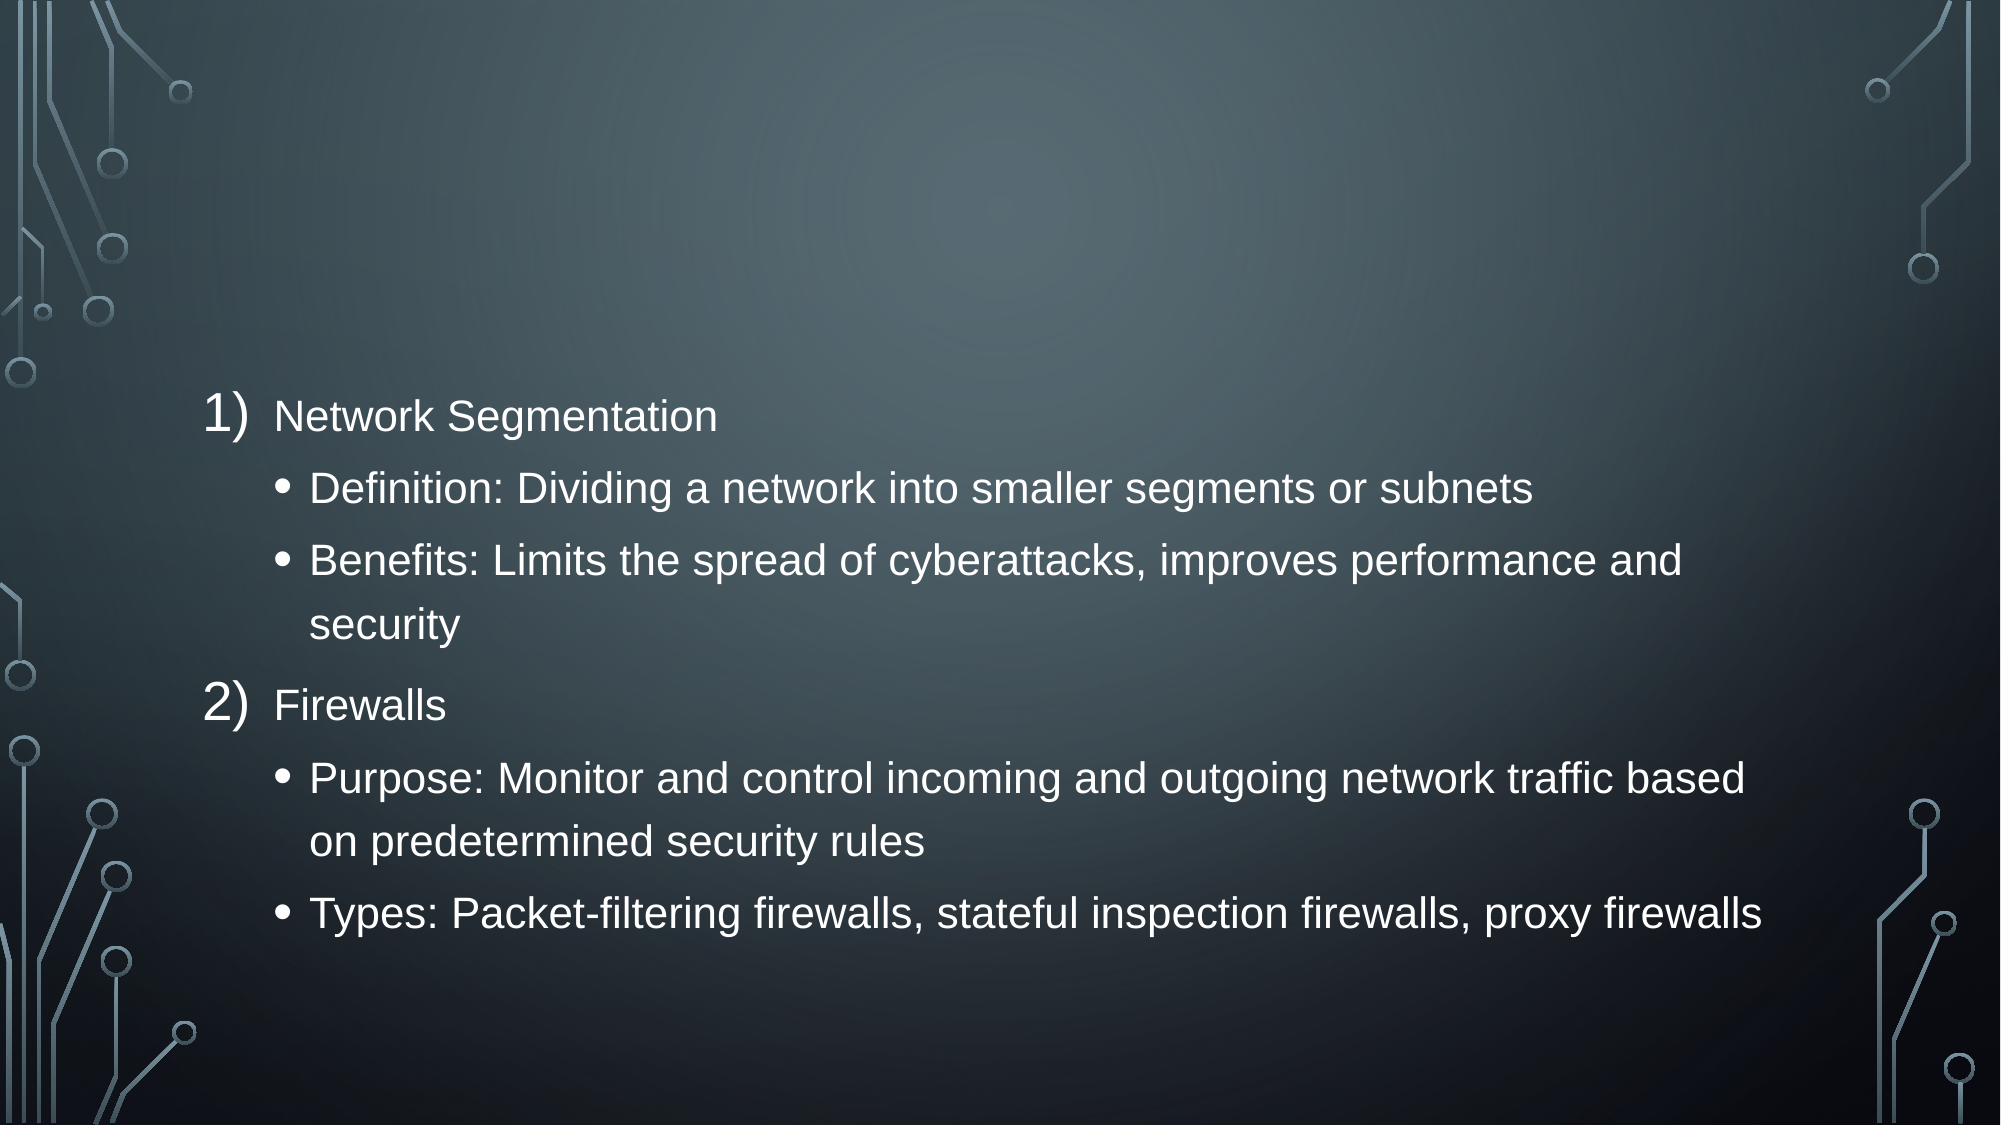

#
Network Segmentation
Definition: Dividing a network into smaller segments or subnets
Benefits: Limits the spread of cyberattacks, improves performance and security
Firewalls
Purpose: Monitor and control incoming and outgoing network traffic based on predetermined security rules
Types: Packet-filtering firewalls, stateful inspection firewalls, proxy firewalls